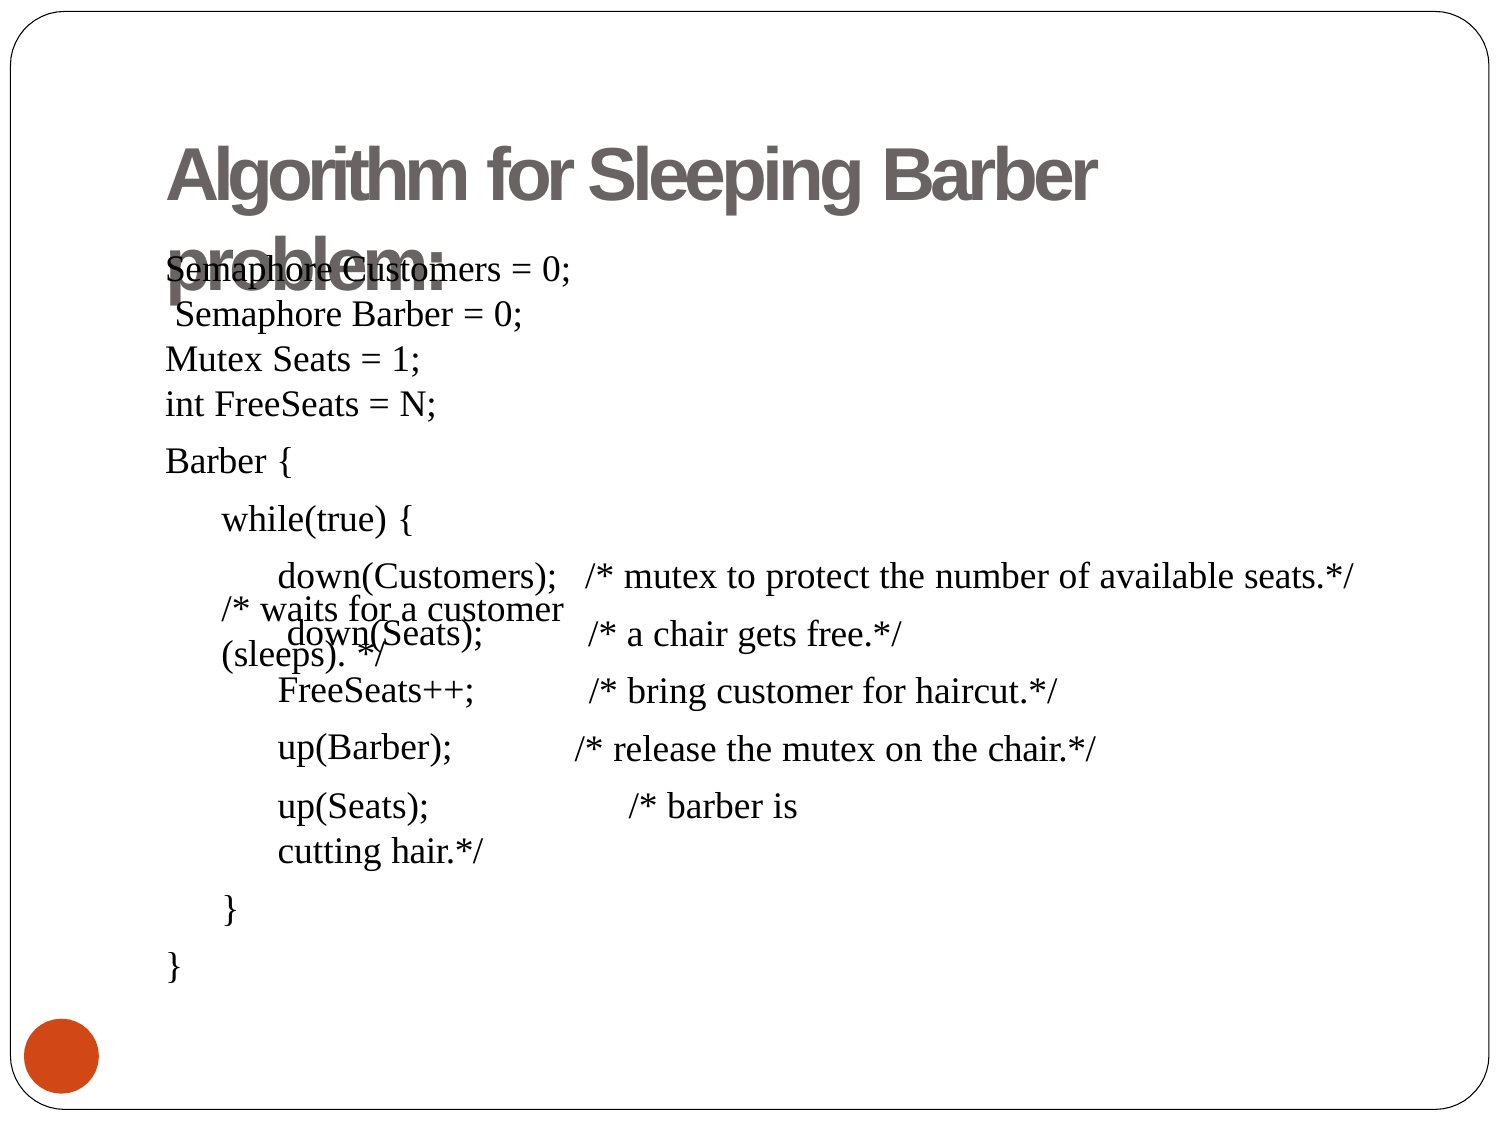

# Algorithm for Sleeping Barber problem:
Semaphore Customers = 0;  Semaphore Barber = 0;  Mutex Seats = 1;
int FreeSeats = N;
Barber {
while(true) {	/* waits for a customer (sleeps). */
down(Customers);  down(Seats);  FreeSeats++;  up(Barber);
/* mutex to protect the number of available seats.*/
/* a chair gets free.*/
/* bring customer for haircut.*/
/* release the mutex on the chair.*/
up(Seats);	/* barber is cutting hair.*/
}
}